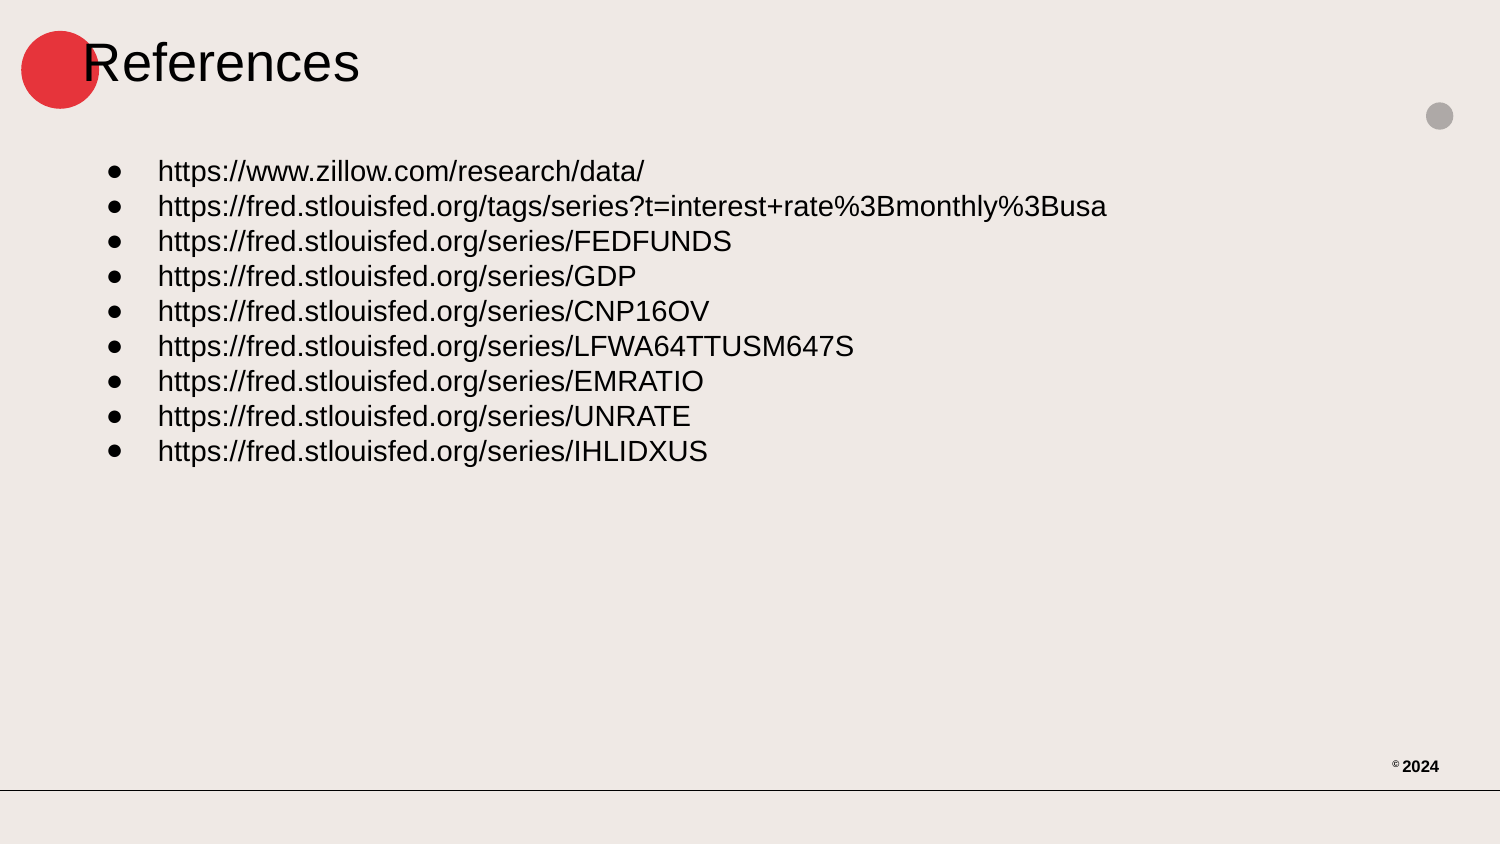

# References

https://www.zillow.com/research/data/
https://fred.stlouisfed.org/tags/series?t=interest+rate%3Bmonthly%3Busa
https://fred.stlouisfed.org/series/FEDFUNDS
https://fred.stlouisfed.org/series/GDP
https://fred.stlouisfed.org/series/CNP16OV
https://fred.stlouisfed.org/series/LFWA64TTUSM647S
https://fred.stlouisfed.org/series/EMRATIO
https://fred.stlouisfed.org/series/UNRATE
https://fred.stlouisfed.org/series/IHLIDXUS

© 2024